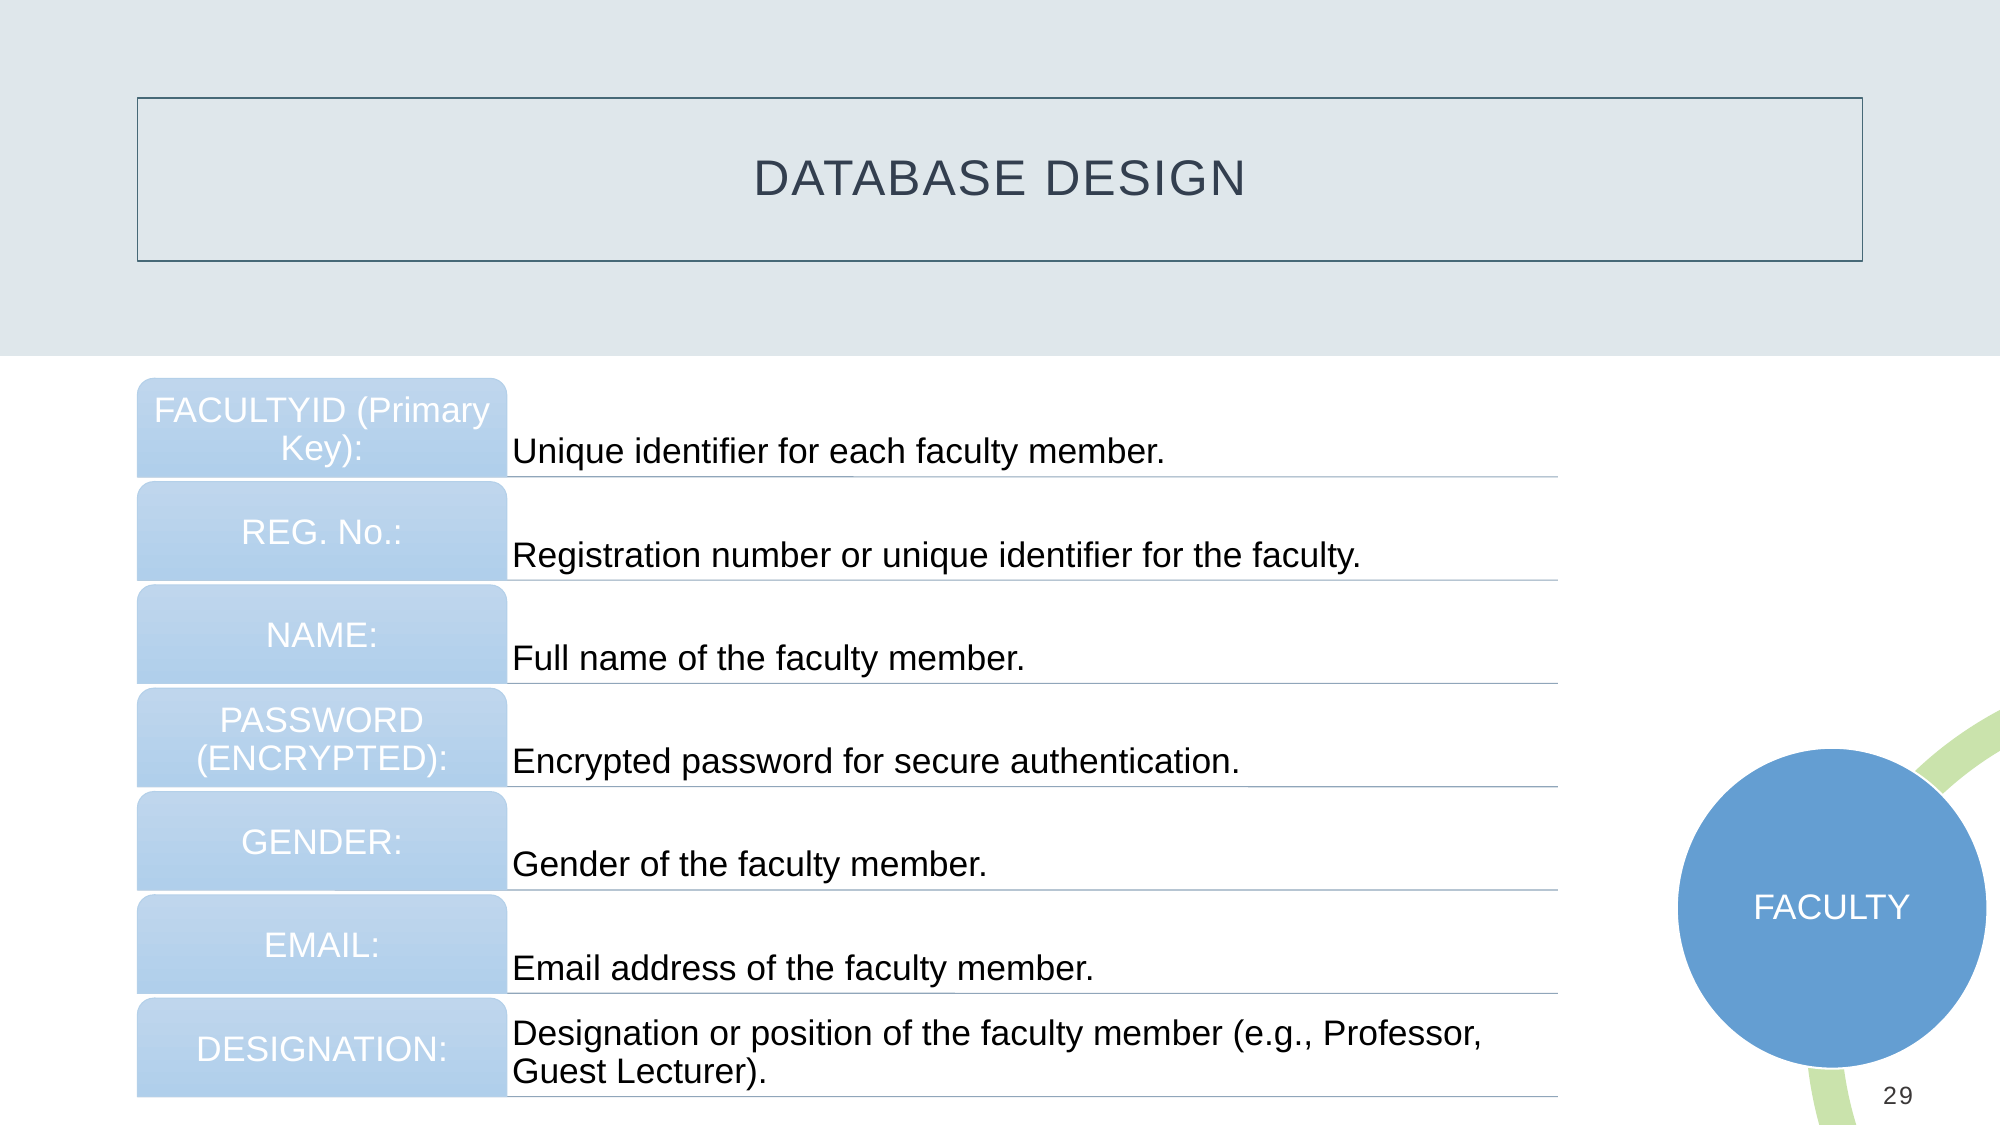

# DATABASE DESIGN
Unique identifier for each faculty member.
FACULTYID (Primary Key):
Registration number or unique identifier for the faculty.
REG. No.:
Full name of the faculty member.
NAME:
Encrypted password for secure authentication.
PASSWORD (ENCRYPTED):
Gender of the faculty member.
GENDER:
Email address of the faculty member.
EMAIL:
Designation or position of the faculty member (e.g., Professor, Guest Lecturer).
DESIGNATION:
RID(PRIMARY KEY)
REQUESTER ID
RECEVIER ID
MESSGAGE
REQUESTER ROLE
RECEVIER ROLE
STATUS
CAFID(PRIMARY KEY)
REG. No
NAME
PASSWORD(ENCRYPTED)
GENDER
EMAIL
DESOGNATIONC
DB
STUDENTS
BORROW BOOKS
MASTER BOOKS
REQUEST LIST
FACULTY
29